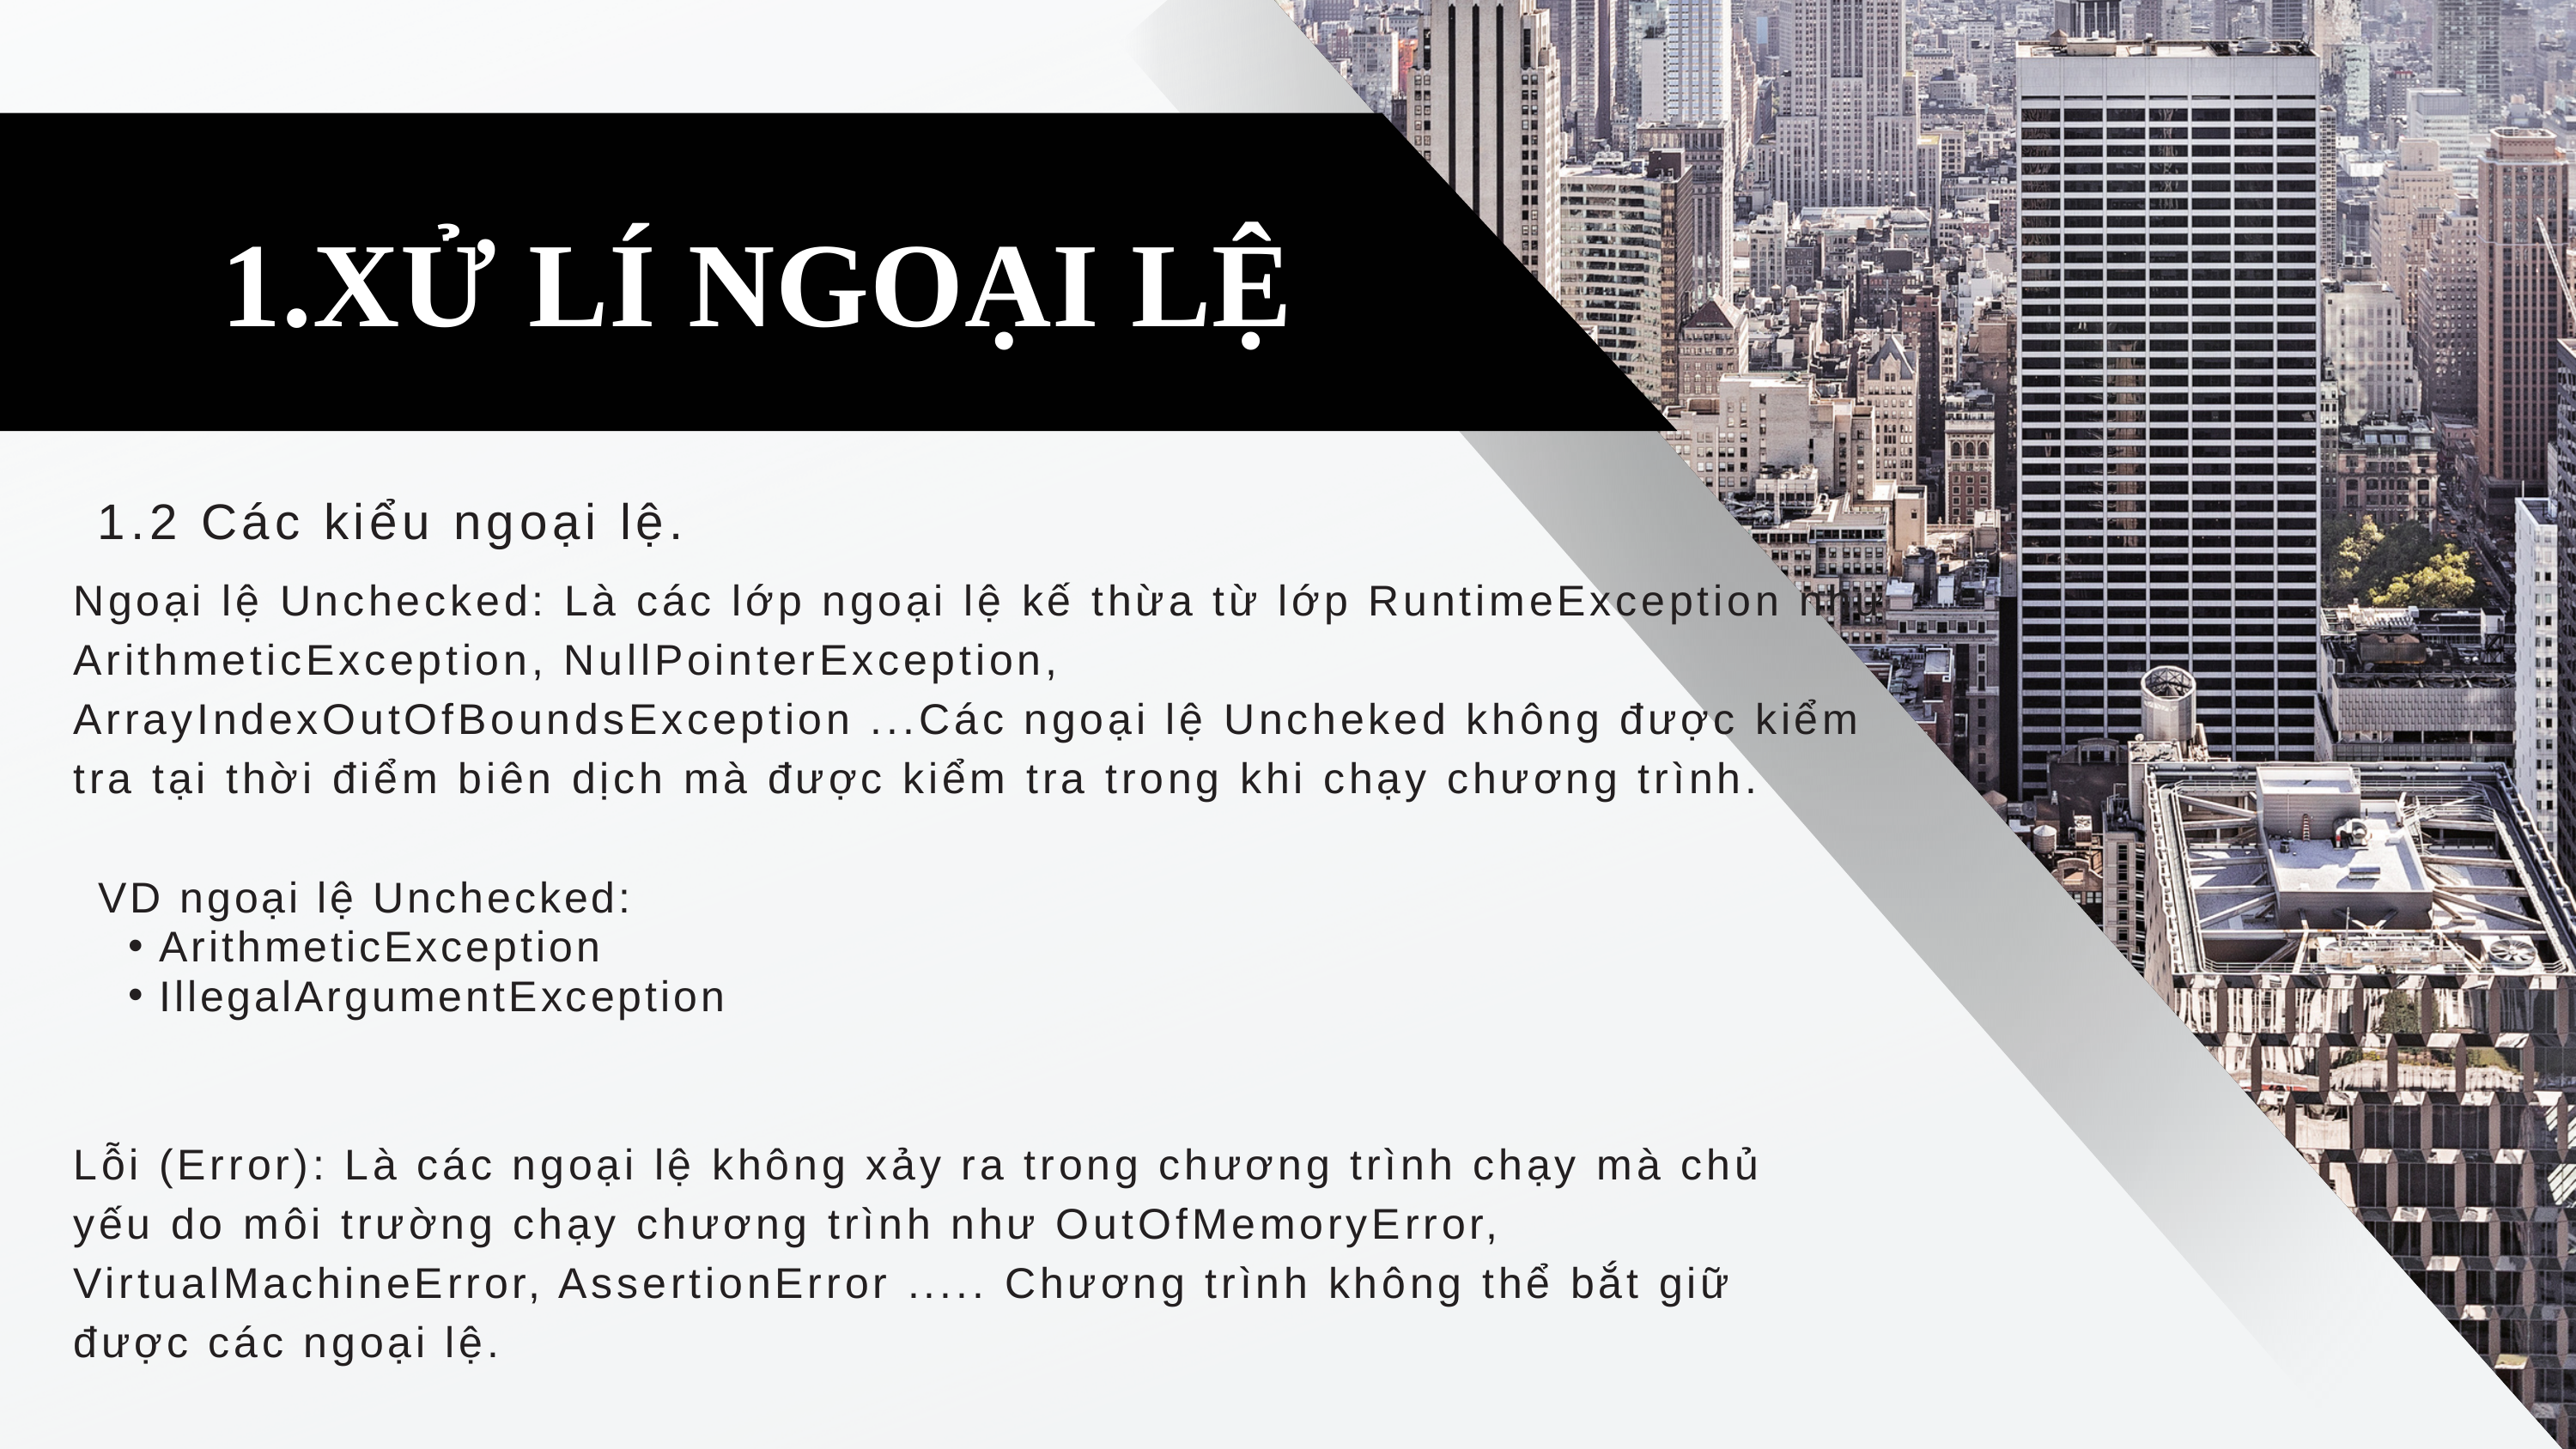

1.XỬ LÍ NGOẠI LỆ
1.2 Các kiểu ngoại lệ.

Ngoại lệ Unchecked: Là các lớp ngoại lệ kế thừa từ lớp RuntimeException như ArithmeticException, NullPointerException, ArrayIndexOutOfBoundsException ...Các ngoại lệ Uncheked không được kiểm tra tại thời điểm biên dịch mà được kiểm tra trong khi chạy chương trình.

VD ngoại lệ Unchecked:
ArithmeticException
IllegalArgumentException

Lỗi (Error): Là các ngoại lệ không xảy ra trong chương trình chạy mà chủ yếu do môi trường chạy chương trình như OutOfMemoryError, VirtualMachineError, AssertionError ..... Chương trình không thể bắt giữ được các ngoại lệ.